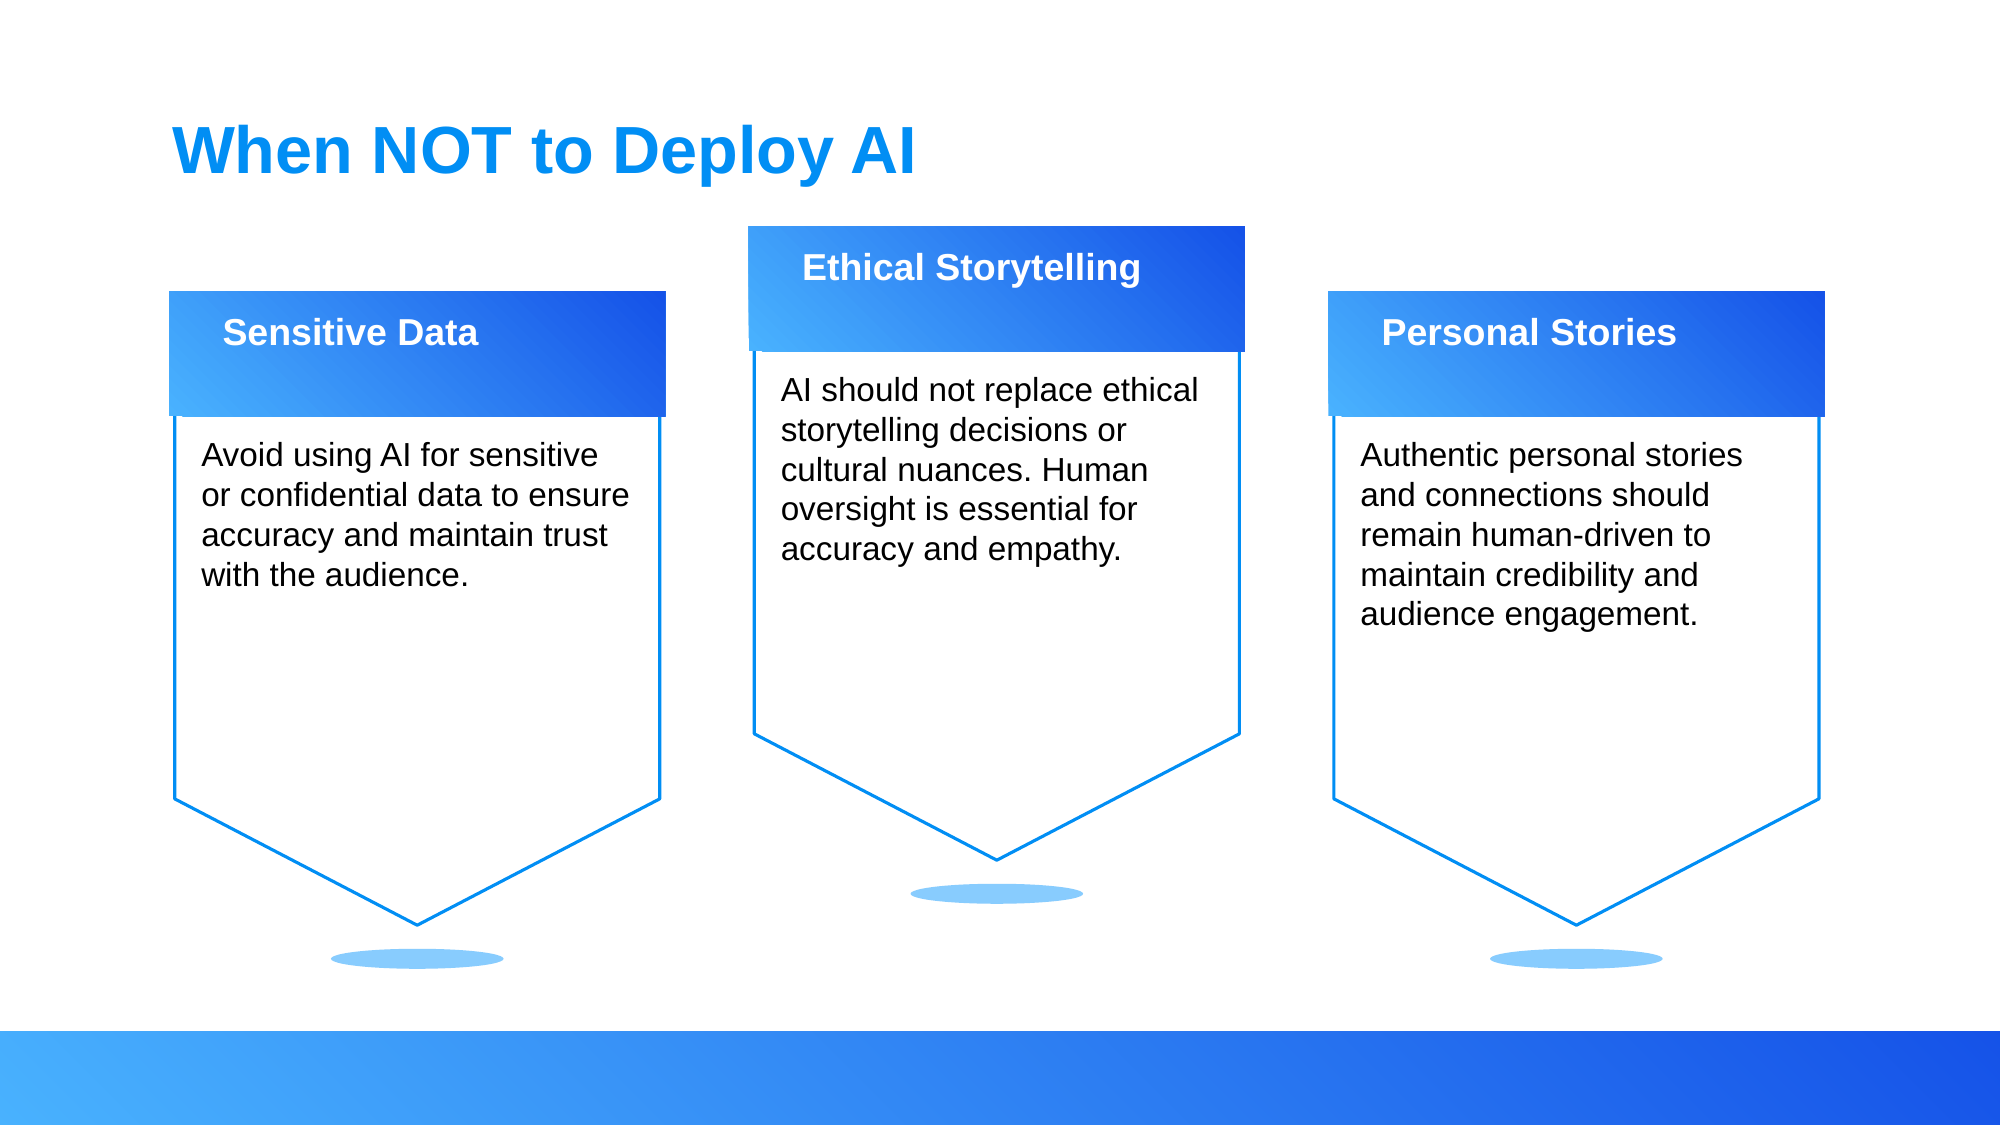

When NOT to Deploy AI

Ethical Storytelling

Sensitive Data
Personal Stories

AI should not replace ethical storytelling decisions or cultural nuances. Human oversight is essential for accuracy and empathy.

Avoid using AI for sensitive or confidential data to ensure accuracy and maintain trust with the audience.
Authentic personal stories and connections should remain human-driven to maintain credibility and audience engagement.